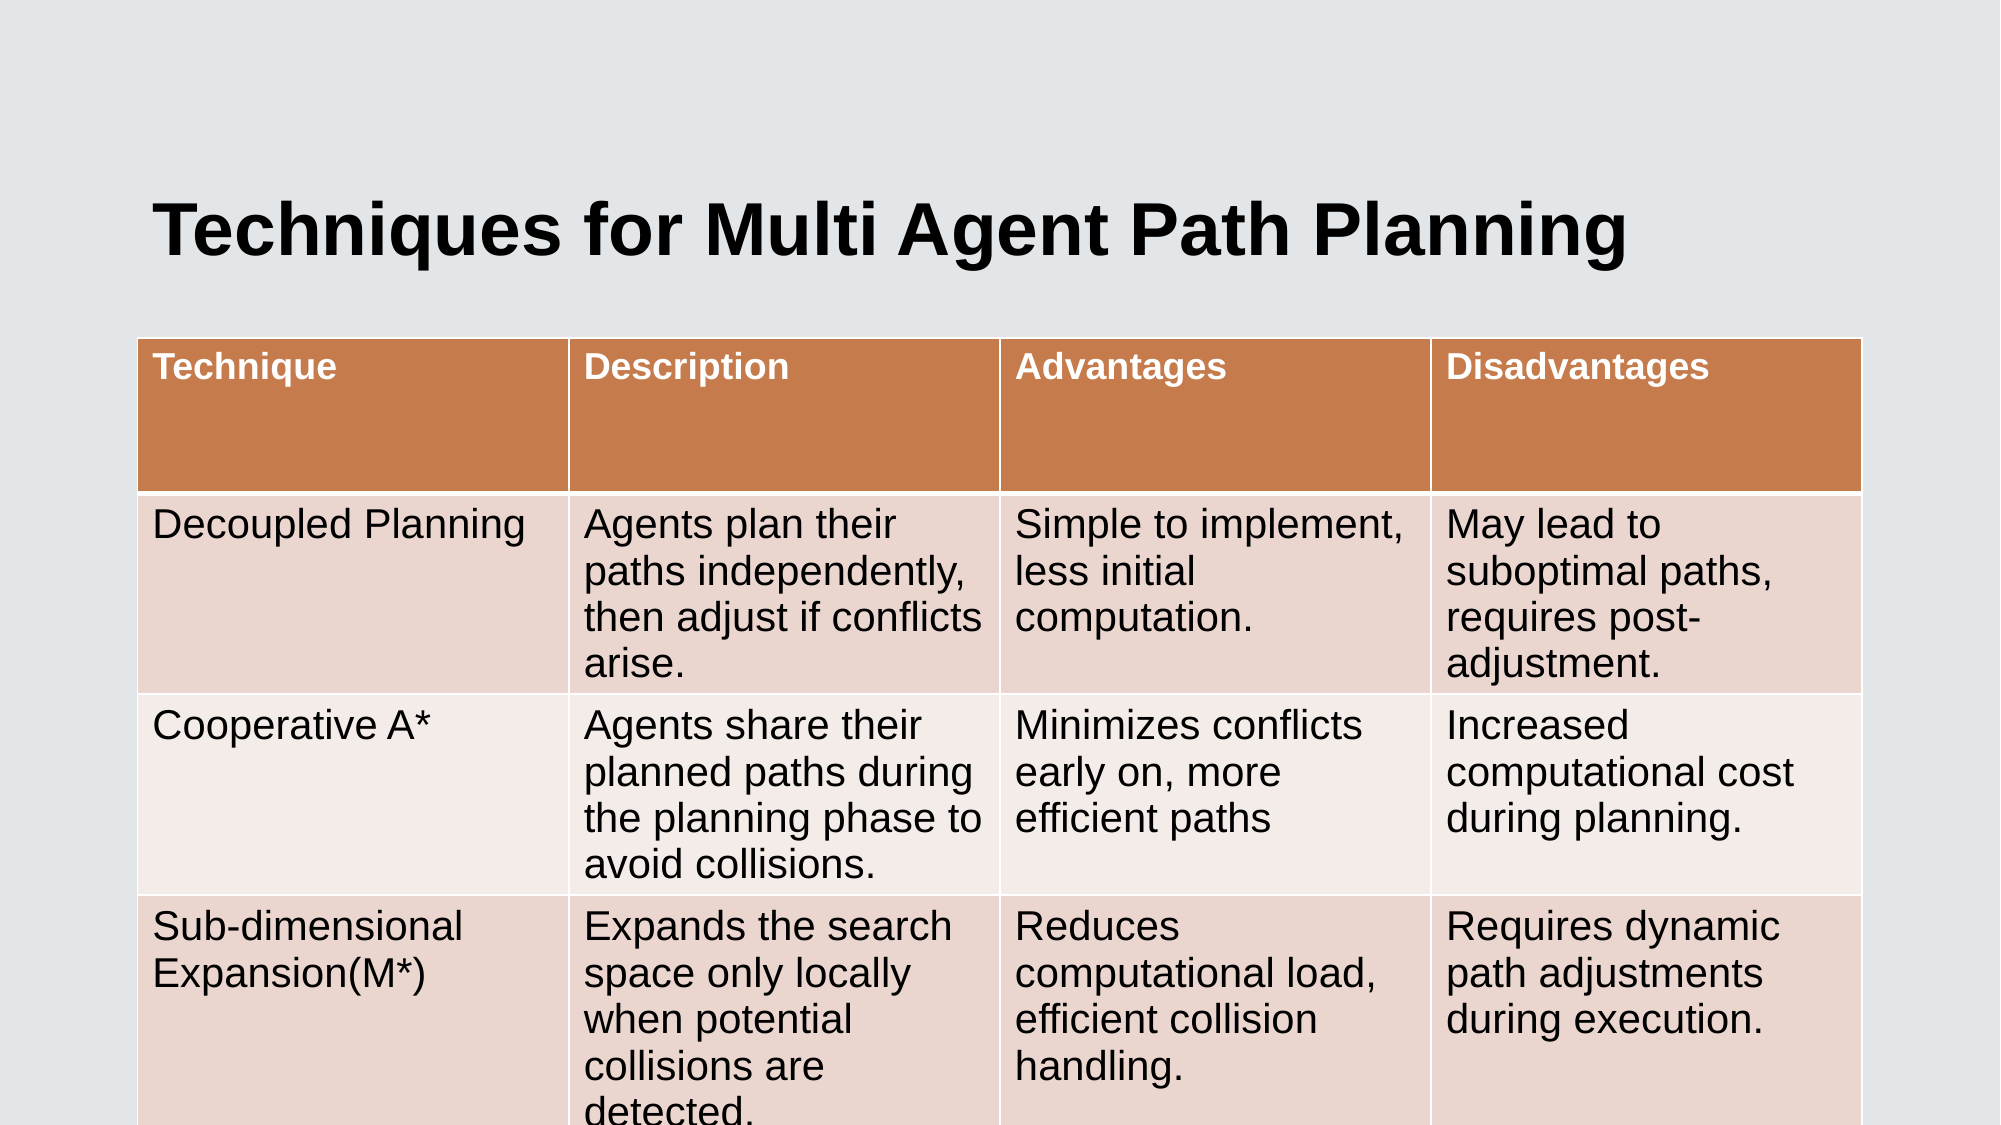

# Techniques for Multi Agent Path Planning
| Technique | Description | Advantages | Disadvantages |
| --- | --- | --- | --- |
| Decoupled Planning | Agents plan their paths independently, then adjust if conflicts arise. | Simple to implement, less initial computation. | May lead to suboptimal paths, requires post-adjustment. |
| Cooperative A\* | Agents share their planned paths during the planning phase to avoid collisions. | Minimizes conflicts early on, more efficient paths | Increased computational cost during planning. |
| Sub-dimensional Expansion(M\*) | Expands the search space only locally when potential collisions are detected. | Reduces computational load, efficient collision handling. | Requires dynamic path adjustments during execution. |